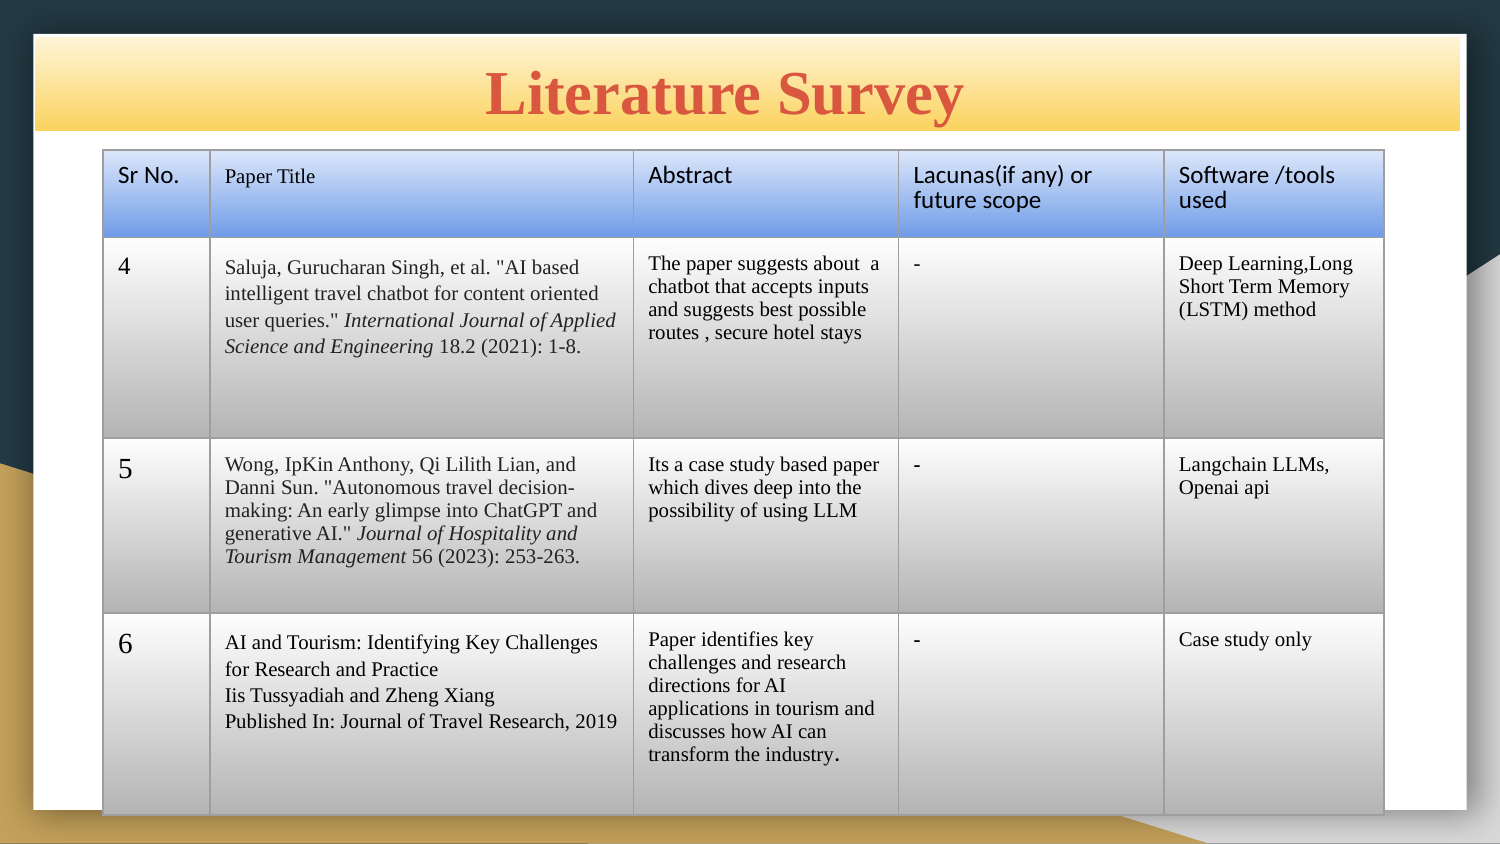

# Literature Survey
| Sr No. | Paper Title | Abstract | Lacunas(if any) or future scope | Software /tools used |
| --- | --- | --- | --- | --- |
| 4 | Saluja, Gurucharan Singh, et al. "AI based intelligent travel chatbot for content oriented user queries." International Journal of Applied Science and Engineering 18.2 (2021): 1-8. | The paper suggests about a chatbot that accepts inputs and suggests best possible routes , secure hotel stays | - | Deep Learning,Long Short Term Memory (LSTM) method |
| 5 | Wong, IpKin Anthony, Qi Lilith Lian, and Danni Sun. "Autonomous travel decision-making: An early glimpse into ChatGPT and generative AI." Journal of Hospitality and Tourism Management 56 (2023): 253-263. | Its a case study based paper which dives deep into the possibility of using LLM | - | Langchain LLMs, Openai api |
| 6 | AI and Tourism: Identifying Key Challenges for Research and Practice Iis Tussyadiah and Zheng Xiang Published In: Journal of Travel Research, 2019 | Paper identifies key challenges and research directions for AI applications in tourism and discusses how AI can transform the industry. | - | Case study only |